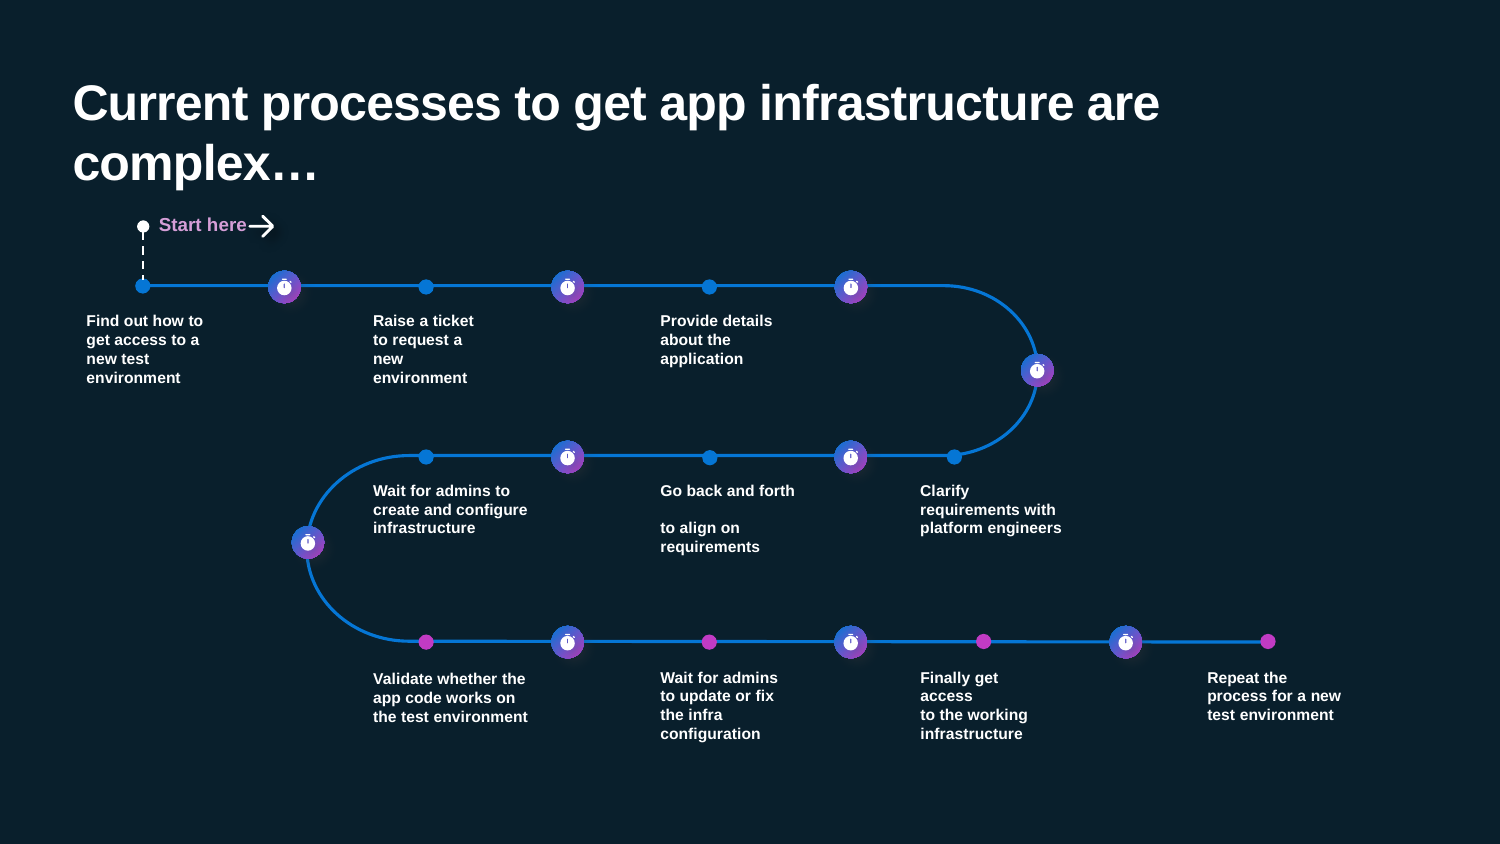

# Current processes to get app infrastructure are complex…
Start here

Find out how to get access to a new test environment
Raise a ticket
to request a new environment
Provide details about the application

Wait for admins to create and configure infrastructure
Go back and forth
to align on requirements
Clarify requirements with platform engineers

Wait for admins to update or fix the infra configuration
Finally get access
to the working infrastructure
Validate whether the app code works on the test environment
Repeat the process for a new test environment